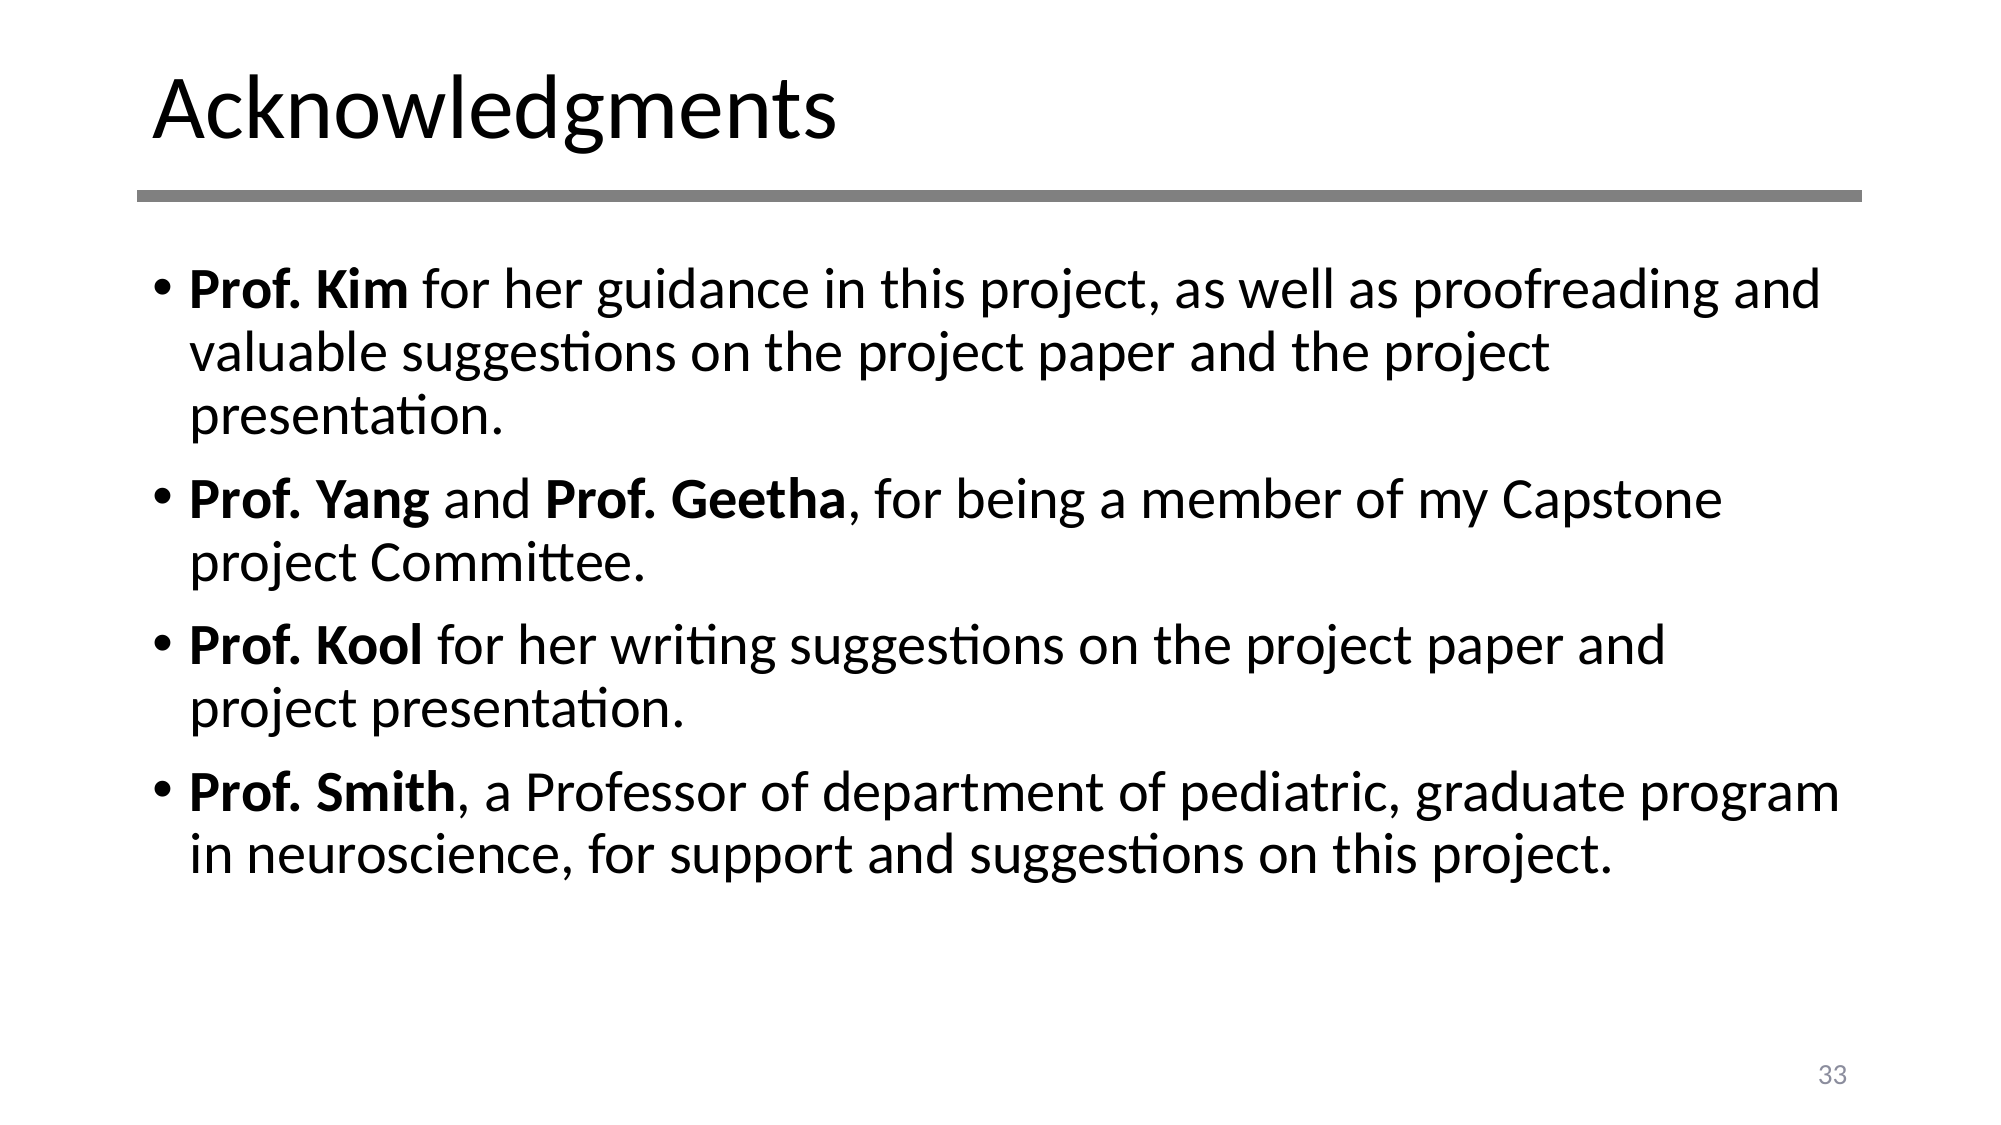

# Acknowledgments
Prof. Kim for her guidance in this project, as well as proofreading and valuable suggestions on the project paper and the project presentation.
Prof. Yang and Prof. Geetha, for being a member of my Capstone project Committee.
Prof. Kool for her writing suggestions on the project paper and project presentation.
Prof. Smith, a Professor of department of pediatric, graduate program in neuroscience, for support and suggestions on this project.
33